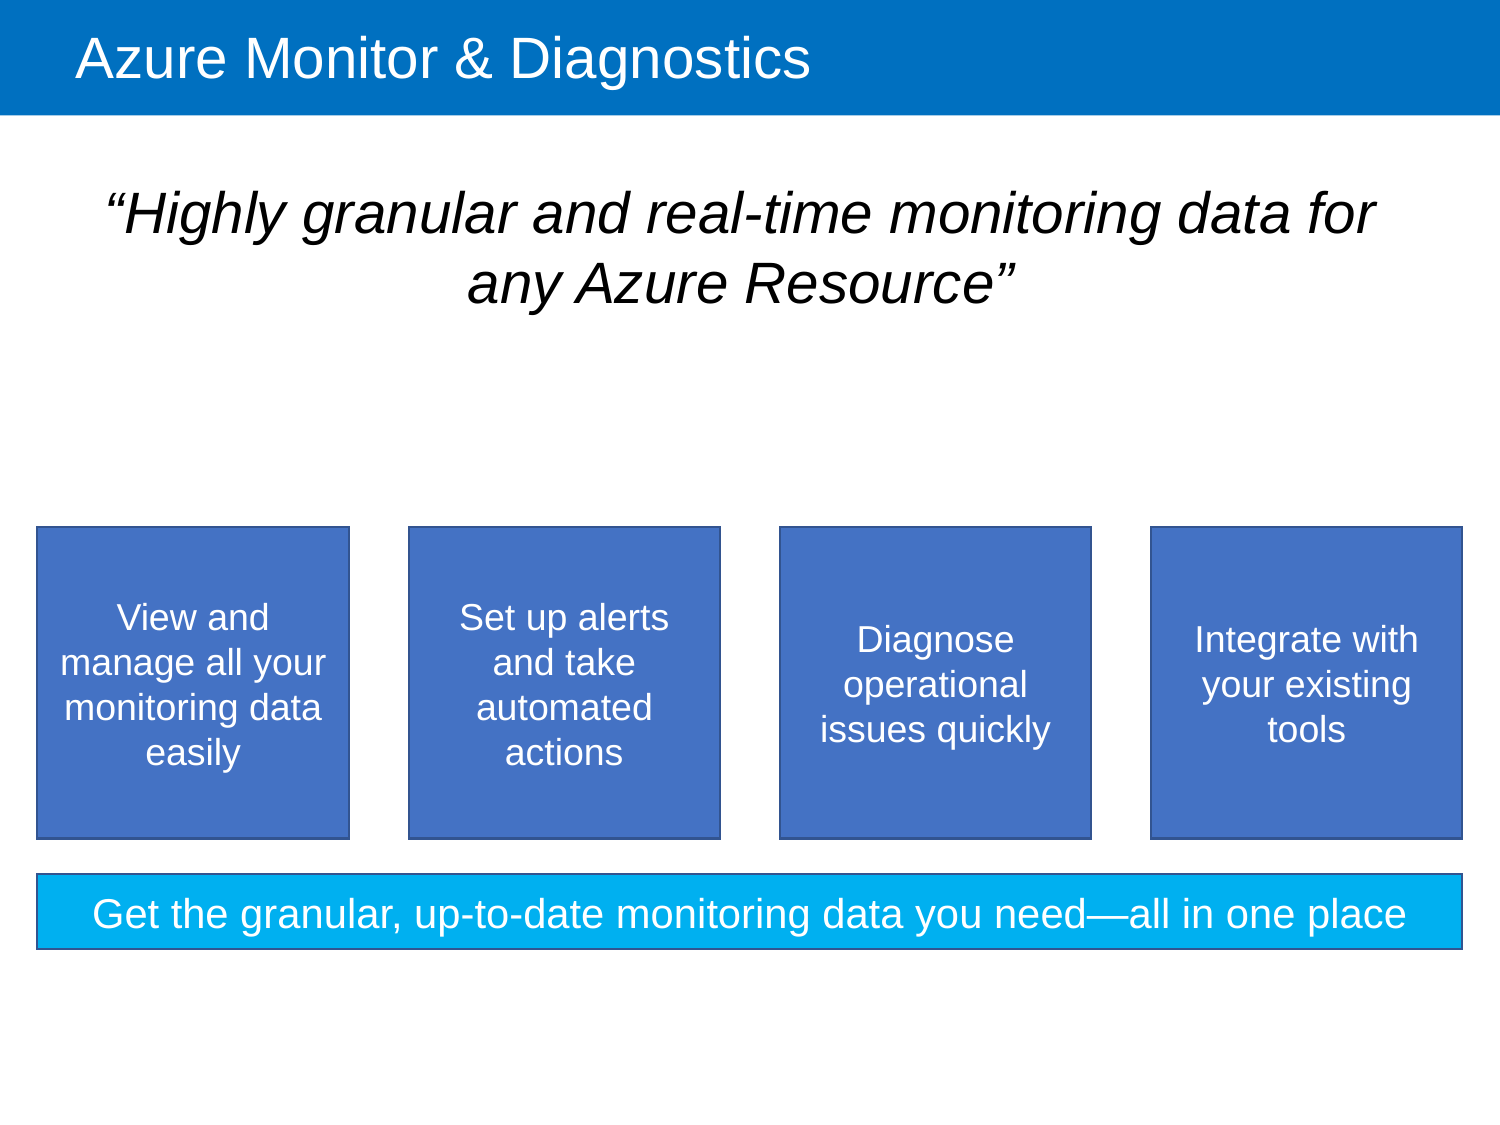

# Azure Monitor & Diagnostics
“Highly granular and real-time monitoring data for any Azure Resource”
View and manage all your monitoring data easily
Diagnose operational issues quickly
Set up alerts and take automated actions
Integrate with your existing tools
Get the granular, up-to-date monitoring data you need—all in one place